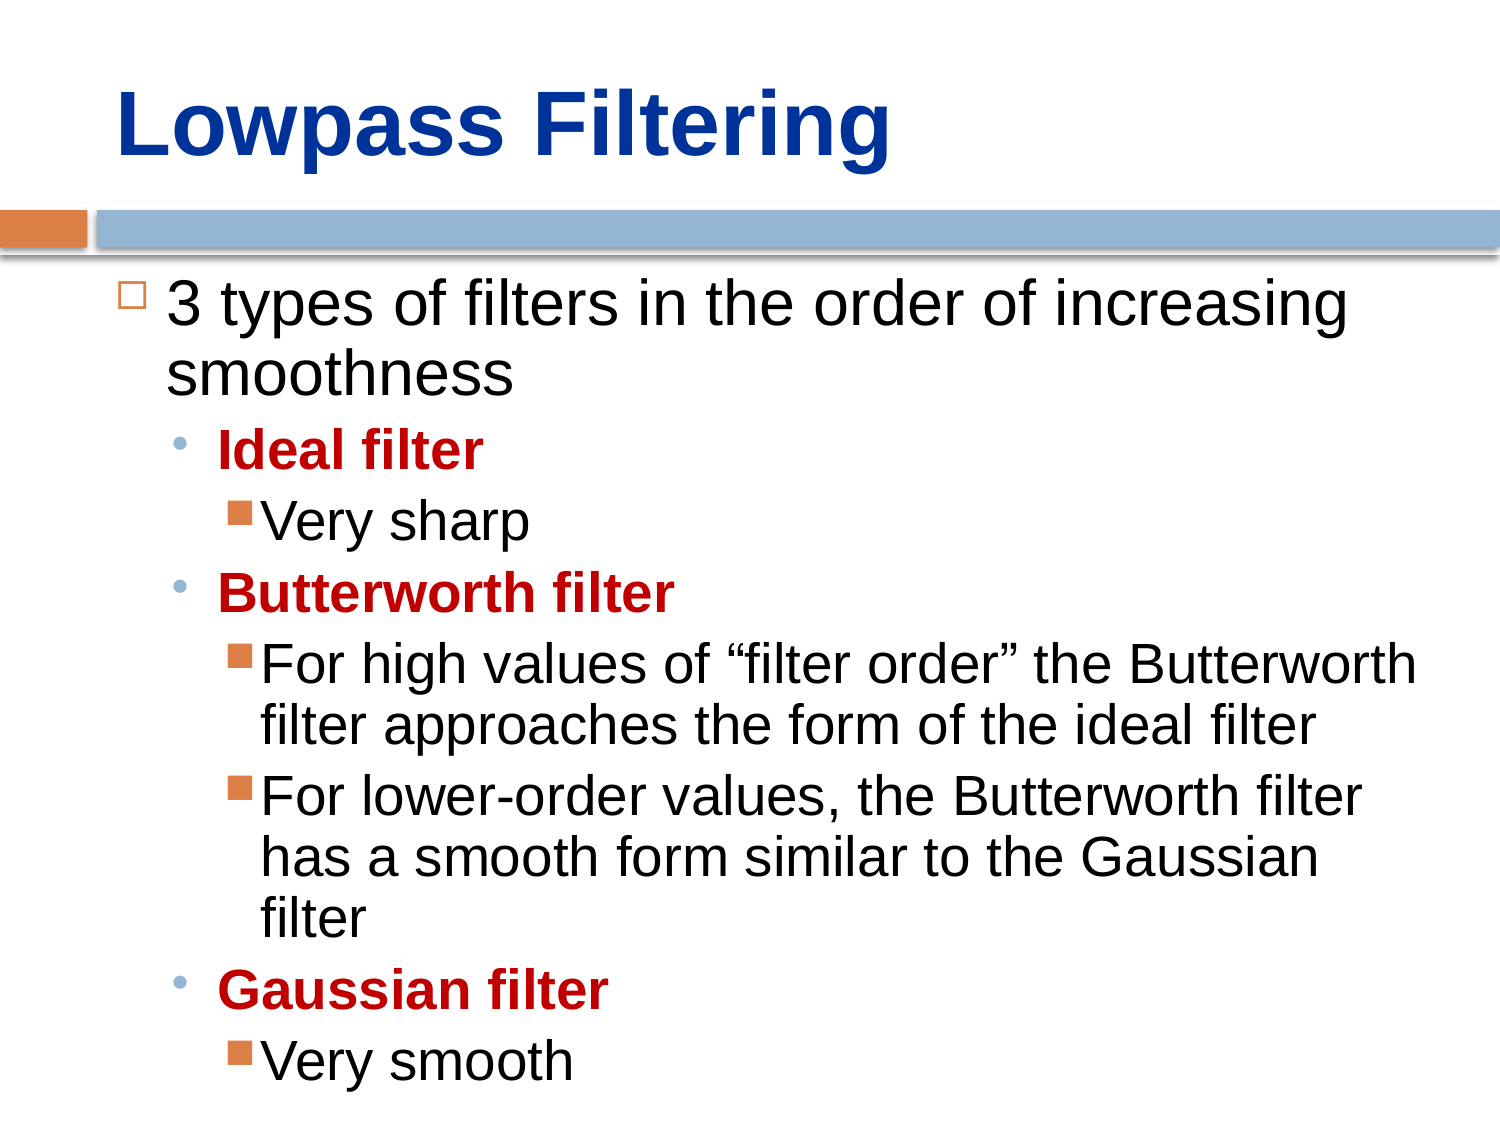

# Lowpass Filtering
3 types of filters in the order of increasing smoothness
Ideal filter
Very sharp
Butterworth filter
For high values of “filter order” the Butterworth filter approaches the form of the ideal filter
For lower-order values, the Butterworth filter has a smooth form similar to the Gaussian filter
Gaussian filter
Very smooth